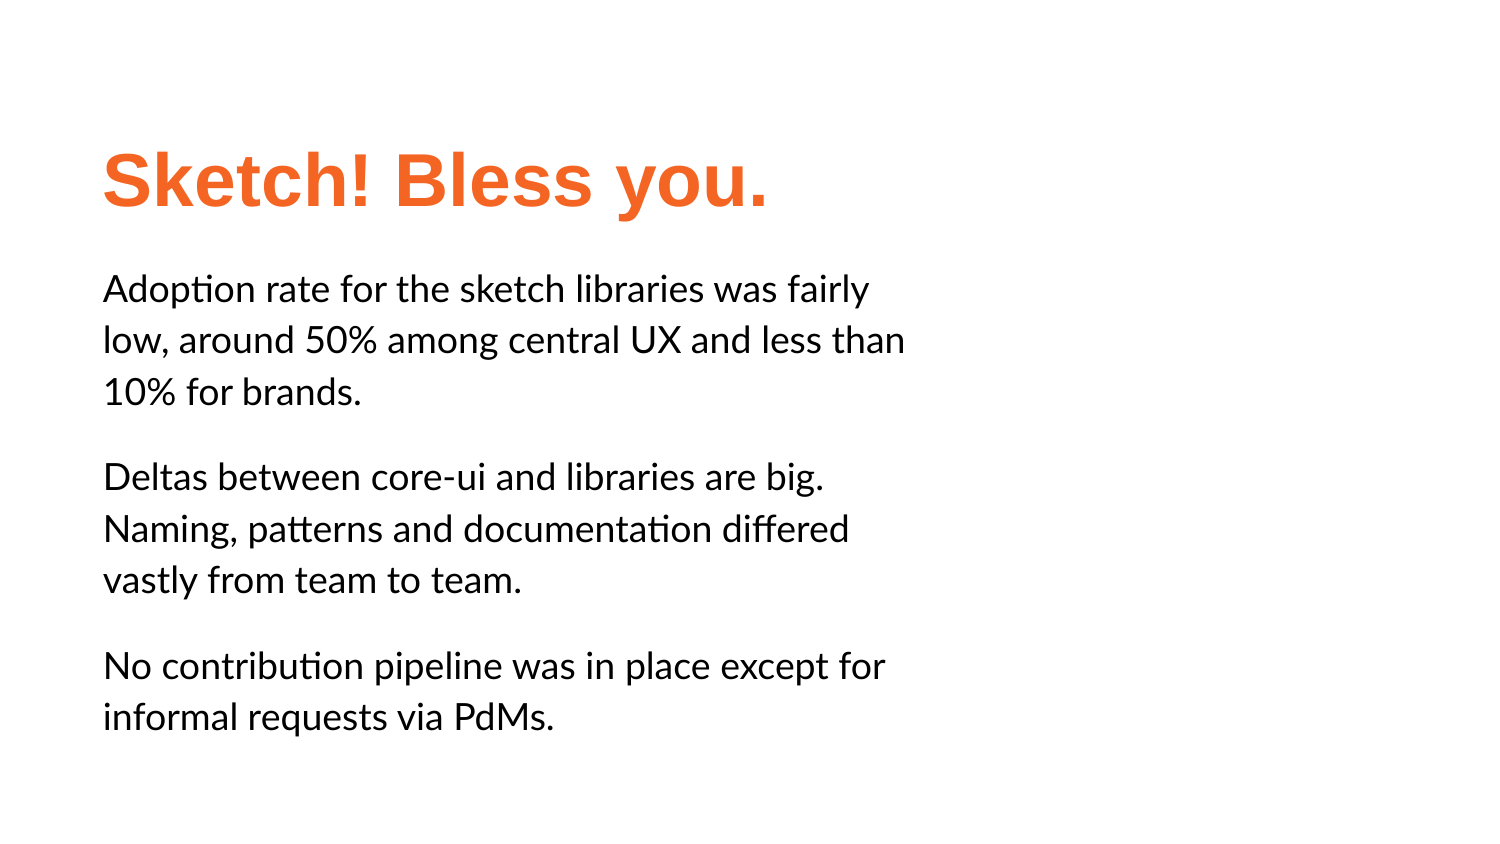

Sketch! Bless you.
Adoption rate for the sketch libraries was fairly low, around 50% among central UX and less than 10% for brands.
Deltas between core-ui and libraries are big. Naming, patterns and documentation differed vastly from team to team.
No contribution pipeline was in place except for informal requests via PdMs.